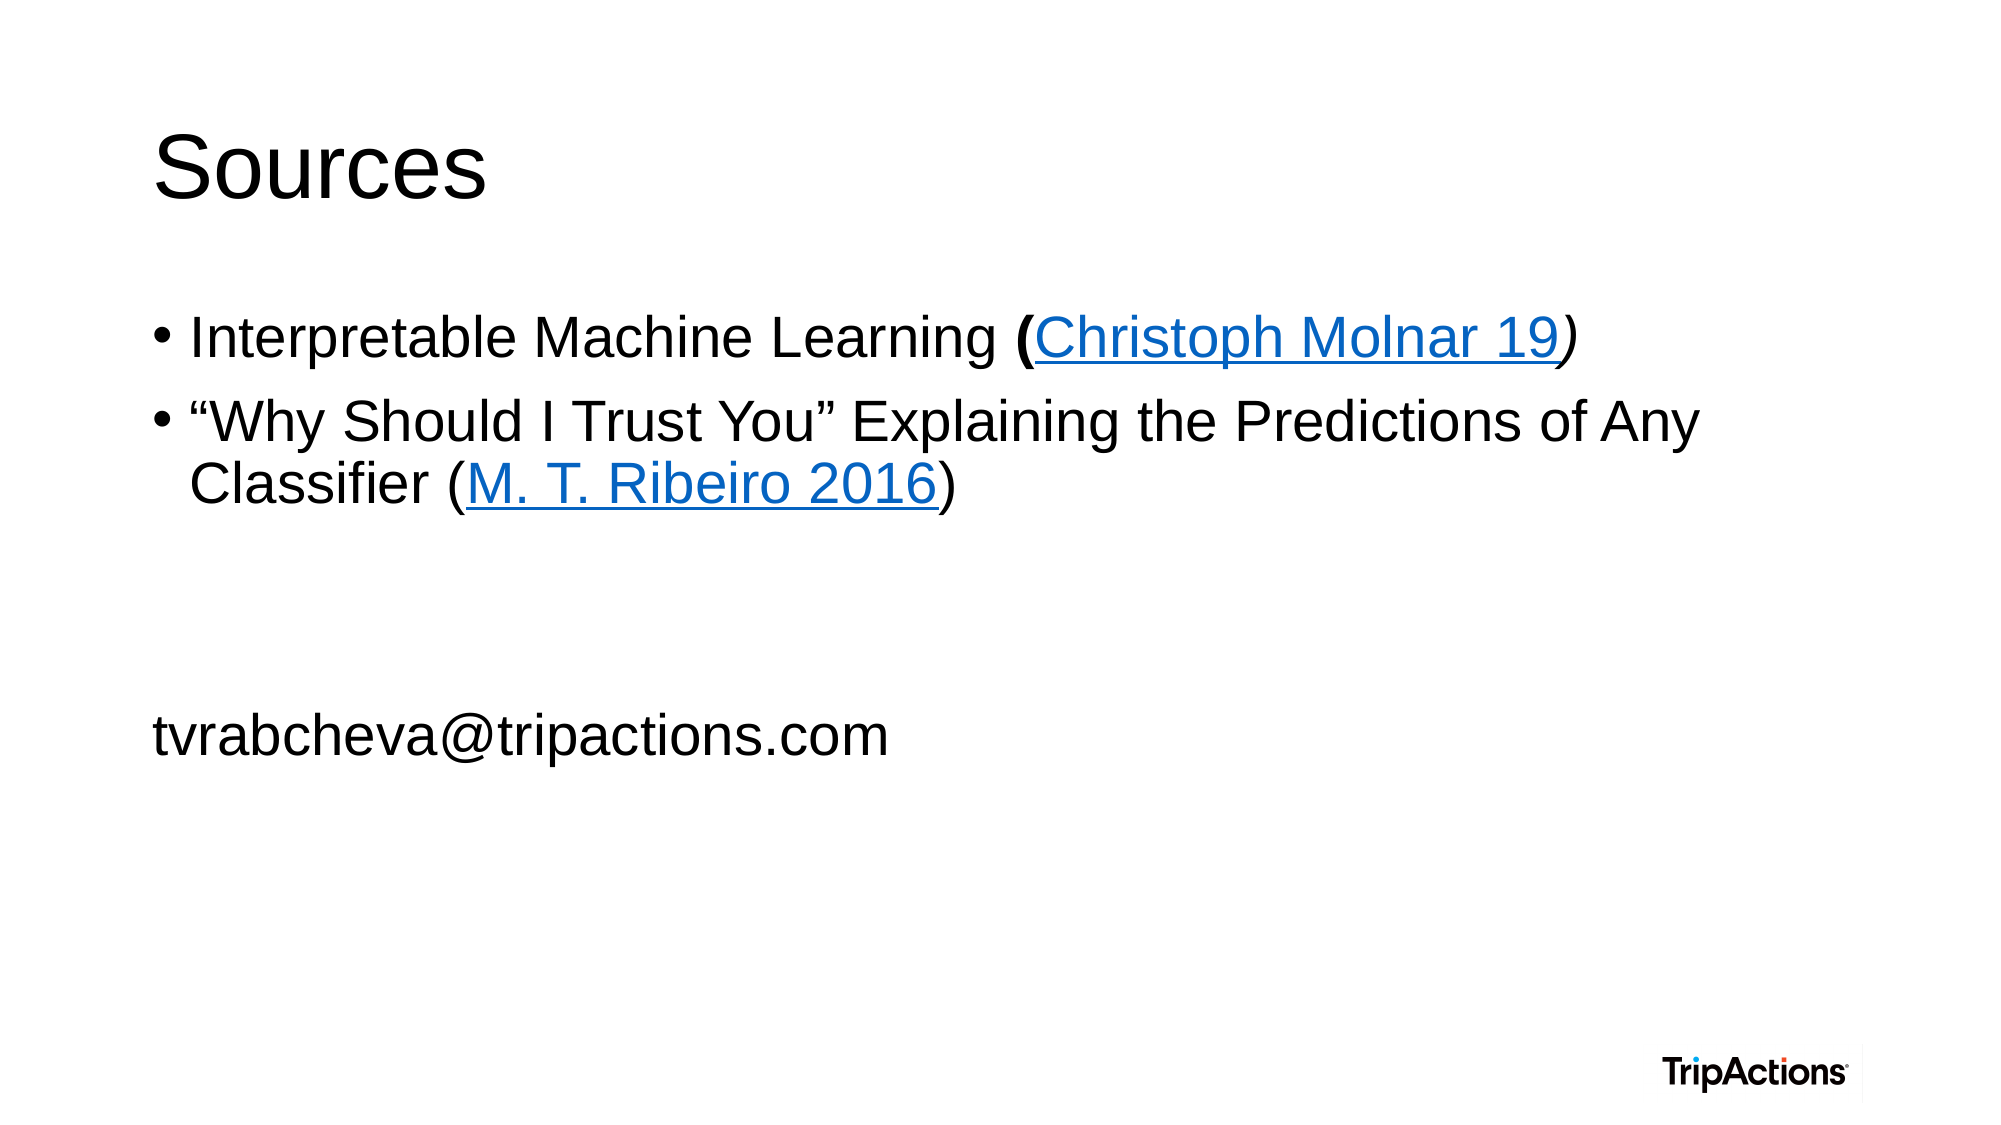

# Sources
Interpretable Machine Learning (Christoph Molnar 19)
“Why Should I Trust You” Explaining the Predictions of Any Classifier (M. T. Ribeiro 2016)

tvrabcheva@tripactions.com